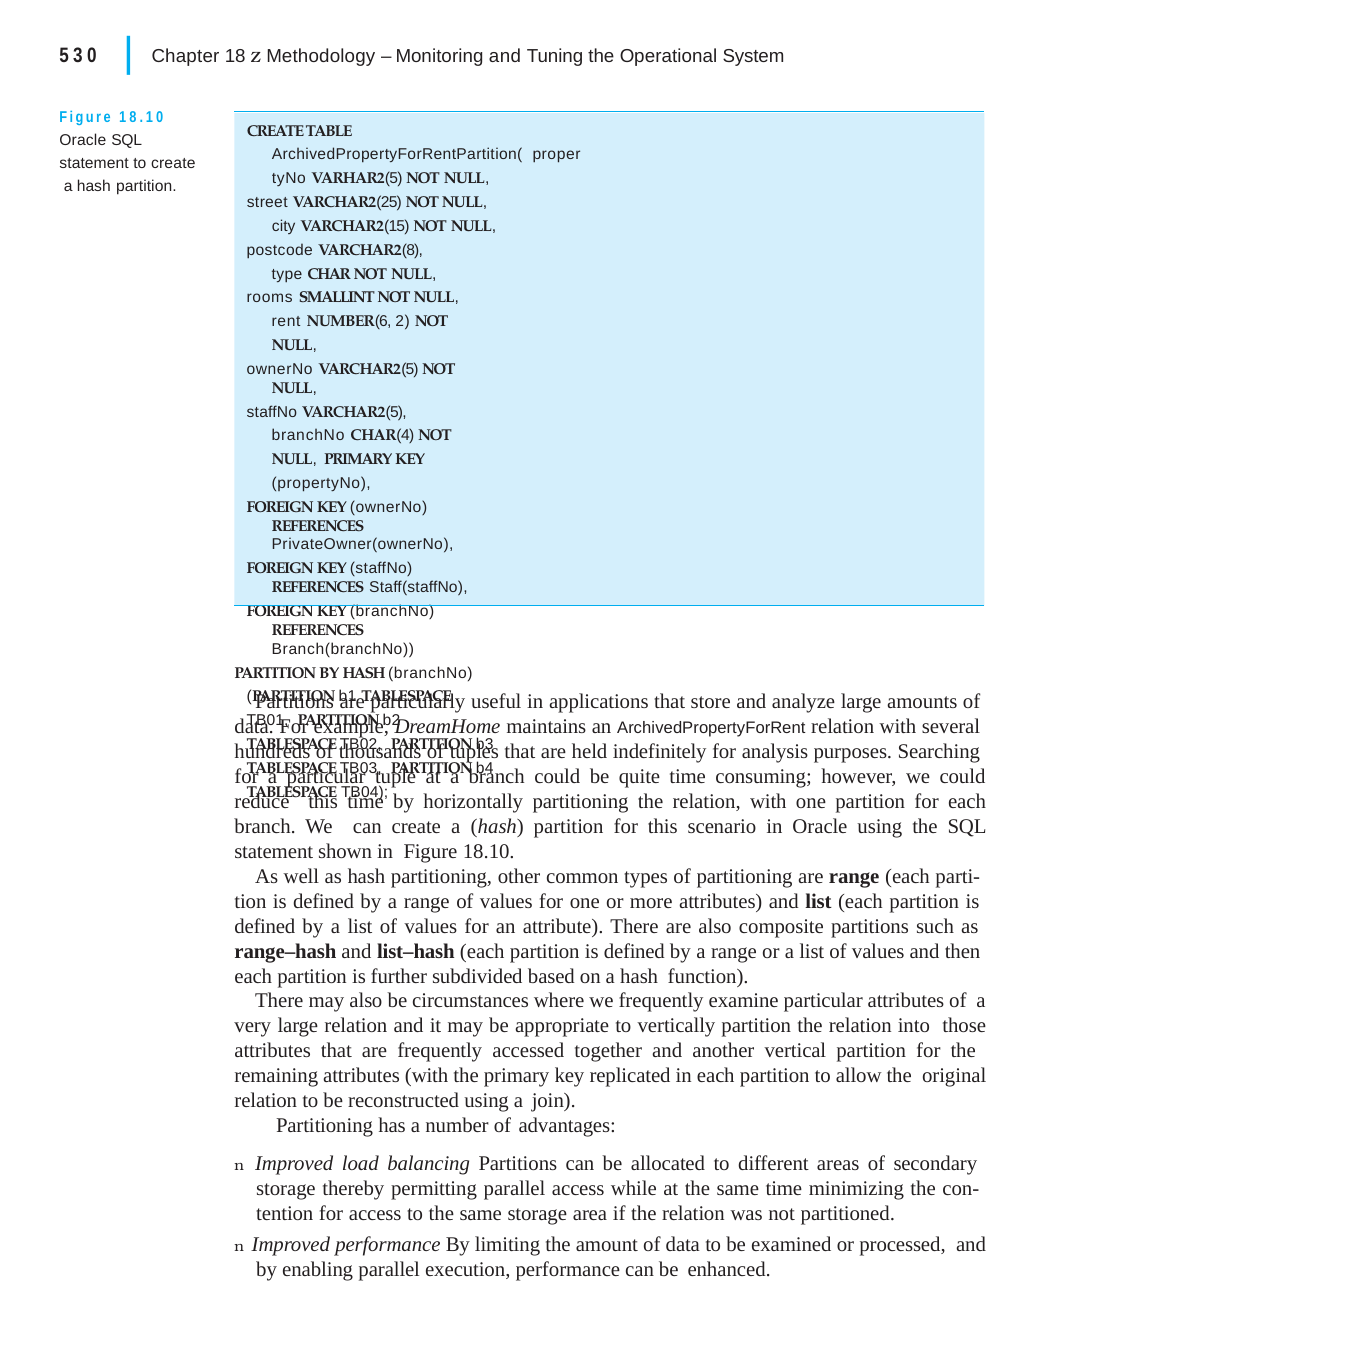

|
530	Chapter 18 z Methodology – Monitoring and Tuning the Operational System
Figure 18.10  Oracle SQL  statement to create  a hash partition.

CREATE TABLE ArchivedPropertyForRentPartition(  propertyNo VARHAR2(5) NOT NULL,
street VARCHAR2(25) NOT NULL,  city VARCHAR2(15) NOT NULL,
postcode VARCHAR2(8),  type CHAR NOT NULL,
rooms SMALLINT NOT NULL,  rent NUMBER(6, 2) NOT NULL,
ownerNo VARCHAR2(5) NOT NULL,
staffNo VARCHAR2(5),  branchNo CHAR(4) NOT NULL,  PRIMARY KEY (propertyNo),
FOREIGN KEY (ownerNo) REFERENCES PrivateOwner(ownerNo),
FOREIGN KEY (staffNo) REFERENCES Staff(staffNo),
FOREIGN KEY (branchNo) REFERENCES Branch(branchNo))
PARTITION BY HASH (branchNo)  (PARTITION b1 TABLESPACE TB01,  PARTITION b2 TABLESPACE TB02,  PARTITION b3 TABLESPACE TB03,  PARTITION b4 TABLESPACE TB04);

Partitions are particularly useful in applications that store and analyze large amounts of  data. For example, DreamHome maintains an ArchivedPropertyForRent relation with several  hundreds of thousands of tuples that are held indefinitely for analysis purposes. Searching  for a particular tuple at a branch could be quite time consuming; however, we could reduce  this time by horizontally partitioning the relation, with one partition for each branch. We  can create a (hash) partition for this scenario in Oracle using the SQL statement shown in  Figure 18.10.
As well as hash partitioning, other common types of partitioning are range (each parti-  tion is defined by a range of values for one or more attributes) and list (each partition is  defined by a list of values for an attribute). There are also composite partitions such as  range–hash and list–hash (each partition is defined by a range or a list of values and then  each partition is further subdivided based on a hash function).
There may also be circumstances where we frequently examine particular attributes of  a very large relation and it may be appropriate to vertically partition the relation into  those attributes that are frequently accessed together and another vertical partition for the  remaining attributes (with the primary key replicated in each partition to allow the  original relation to be reconstructed using a join).
Partitioning has a number of advantages:
n Improved load balancing Partitions can be allocated to different areas of secondary  storage thereby permitting parallel access while at the same time minimizing the con-  tention for access to the same storage area if the relation was not partitioned.
n Improved performance By limiting the amount of data to be examined or processed,  and by enabling parallel execution, performance can be enhanced.